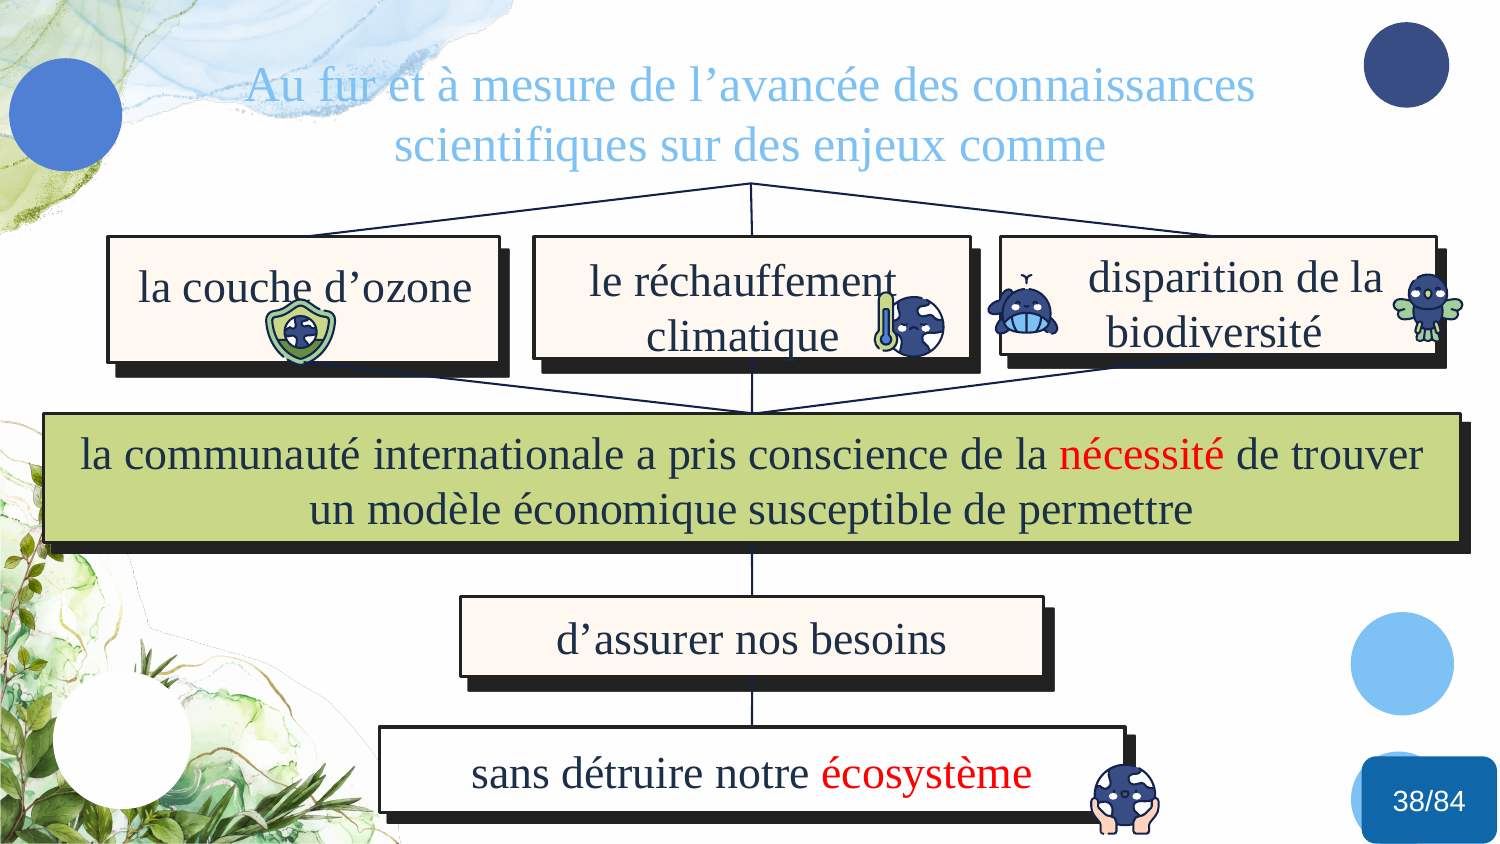

Au fur et à mesure de l’avancée des connaissances scientifiques sur des enjeux comme

      disparition de la biodiversité
le réchauffement climatique

la couche d’ozone

la communauté internationale a pris conscience de la nécessité de trouver un modèle économique susceptible de permettre
d’assurer nos besoins

sans détruire notre écosystème

38/84